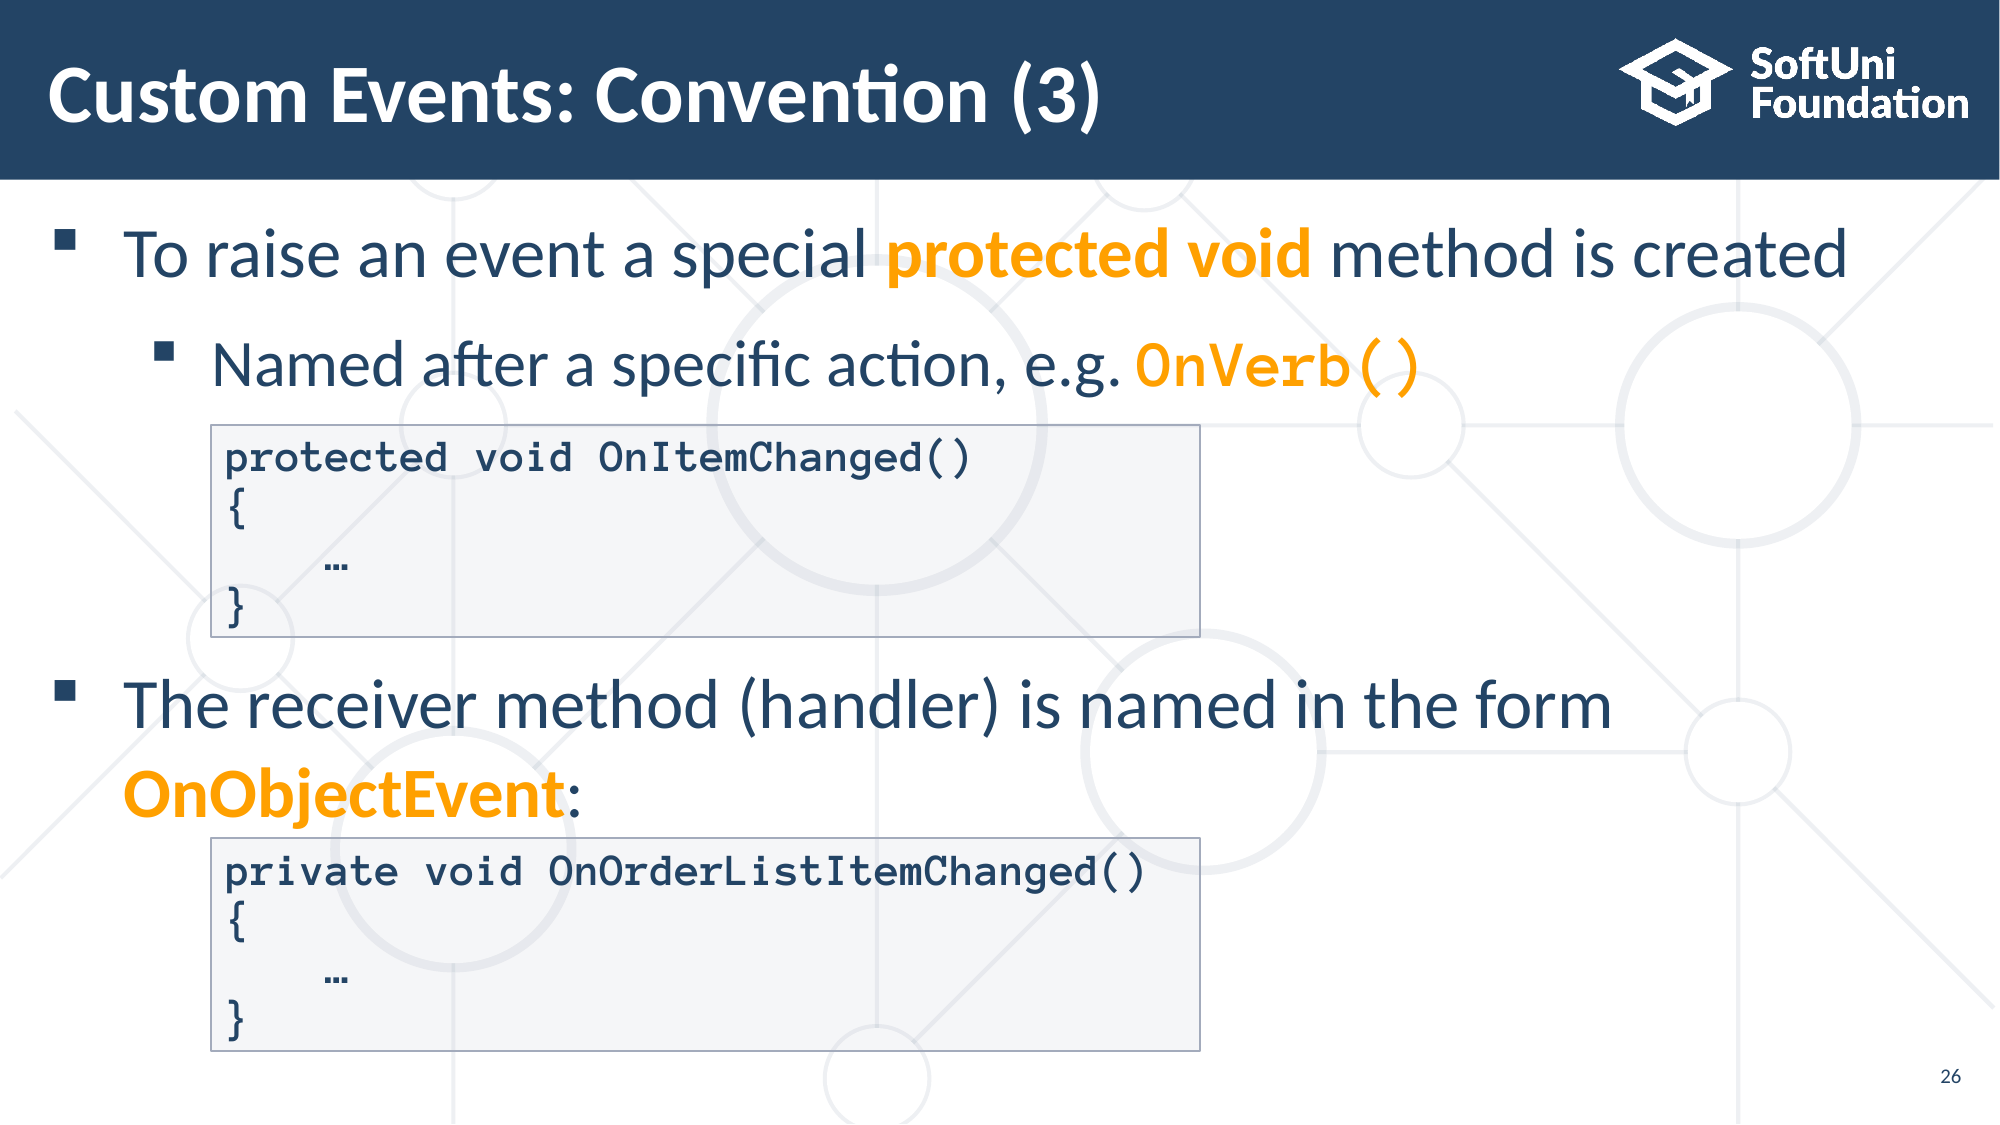

# Custom Events: Convention (3)
To raise an event a special protected void method is created
Named after a specific action, e.g. OnVerb()

The receiver method (handler) is named in the form
OnObjectEvent:
protected void OnItemChanged()
{
    …
}
private void OnOrderListItemChanged()
{
    …
}
26